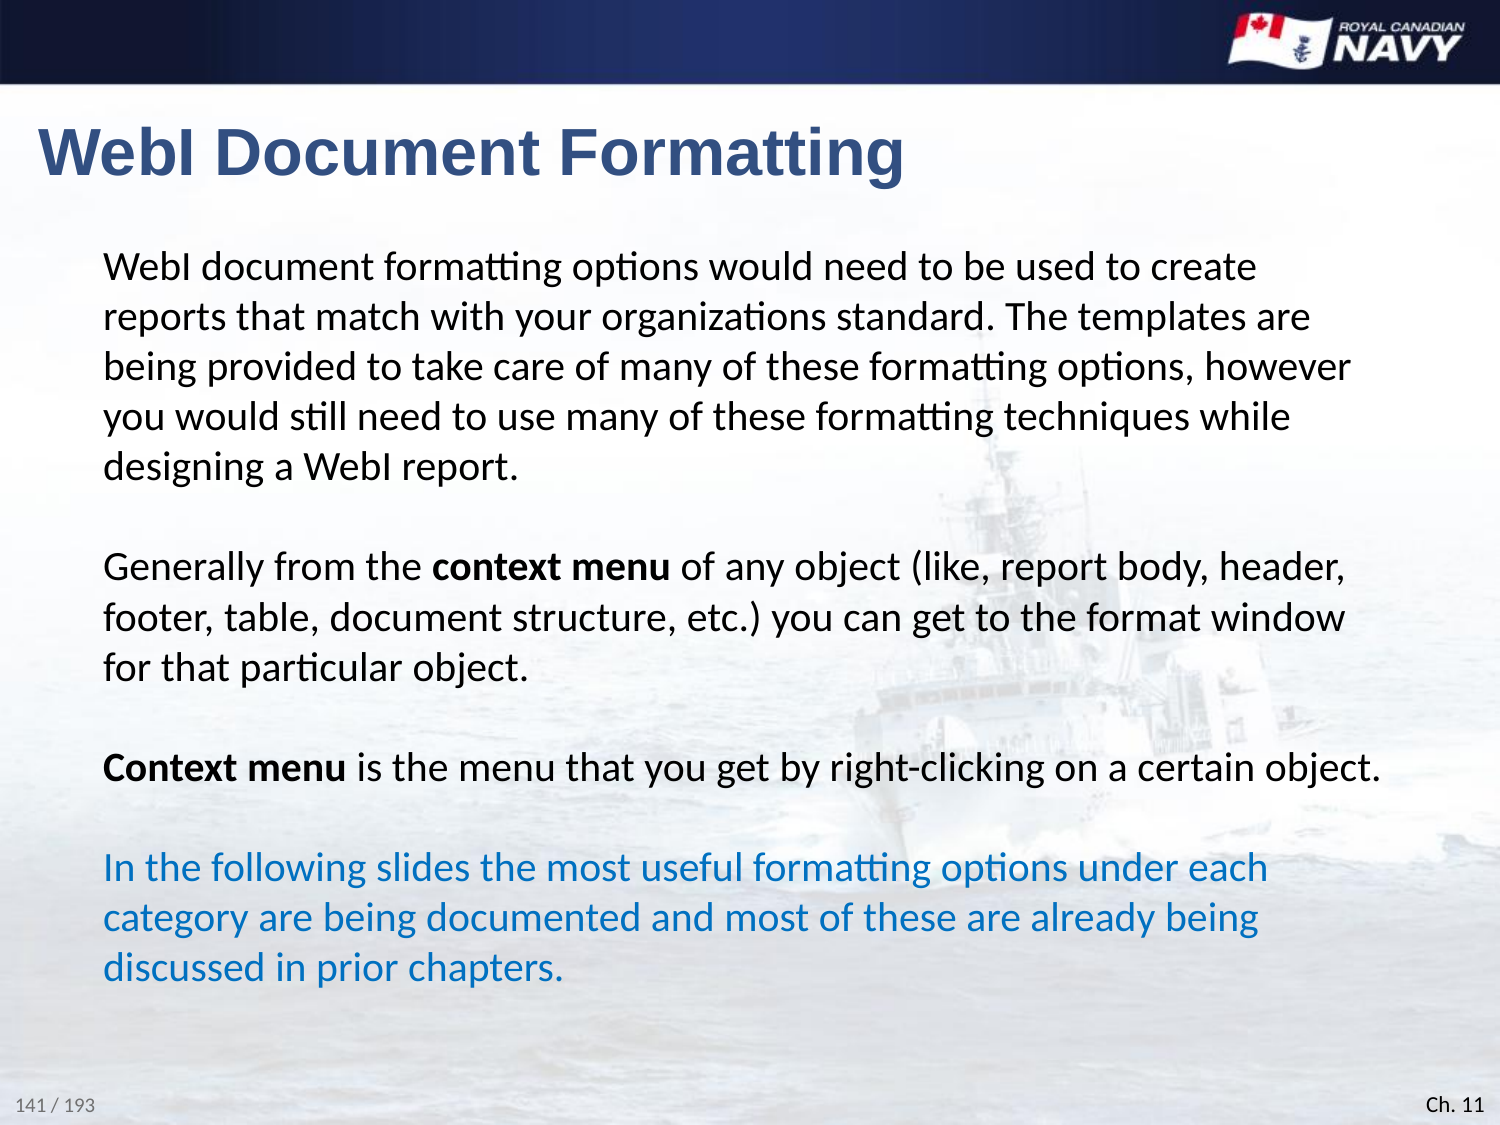

# WebI Document Formatting
WebI document formatting options would need to be used to create reports that match with your organizations standard. The templates are being provided to take care of many of these formatting options, however you would still need to use many of these formatting techniques while designing a WebI report.

Generally from the context menu of any object (like, report body, header, footer, table, document structure, etc.) you can get to the format window for that particular object.

Context menu is the menu that you get by right-clicking on a certain object.

In the following slides the most useful formatting options under each category are being documented and most of these are already being discussed in prior chapters.
Ch. 11
141 / 193